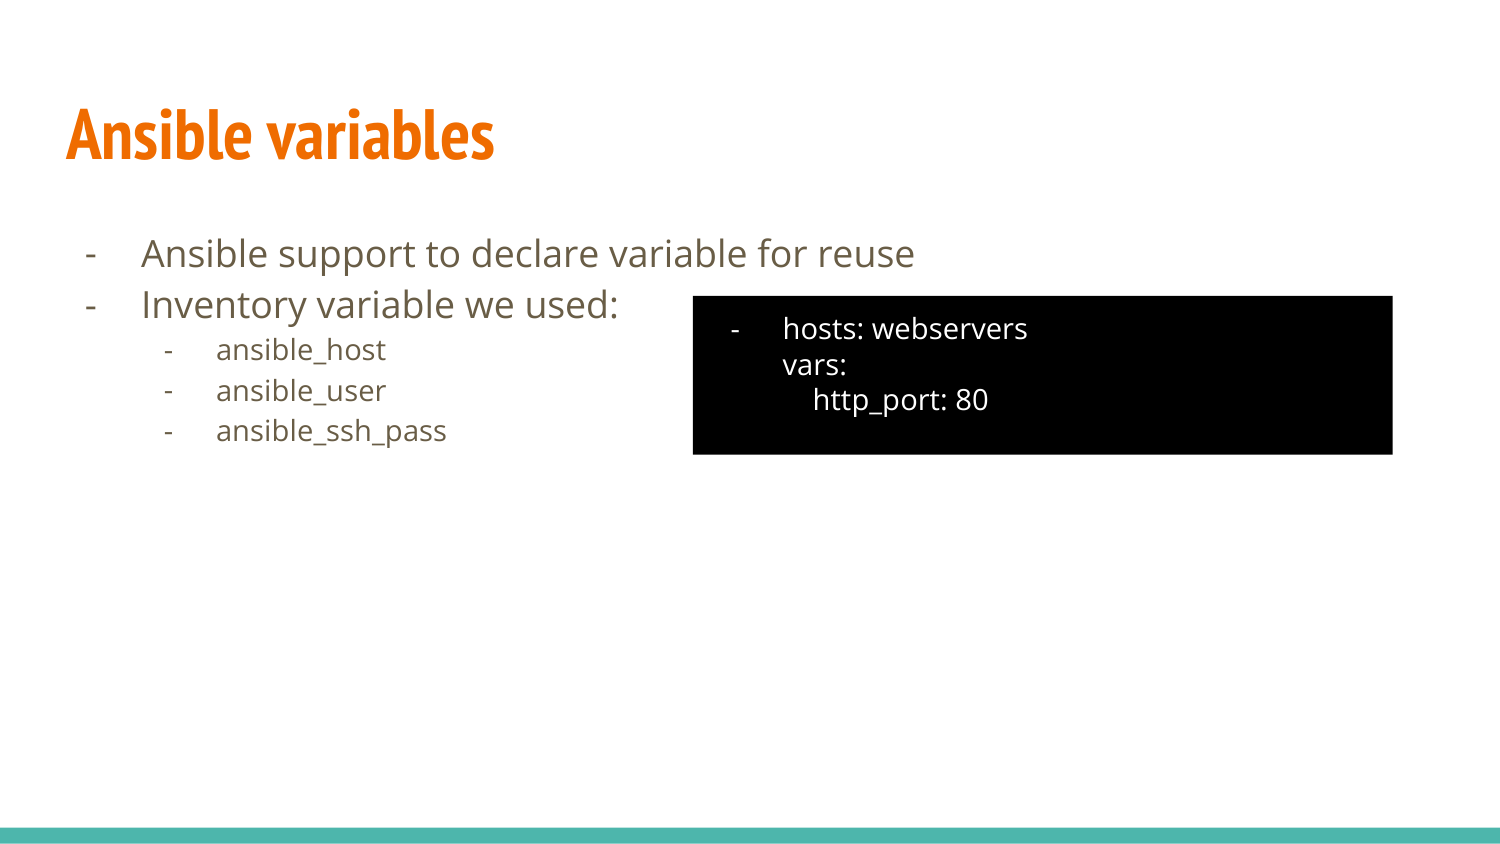

# Ansible variables
Ansible support to declare variable for reuse
Inventory variable we used:
ansible_host
ansible_user
ansible_ssh_pass
hosts: webservers
vars:
    http_port: 80